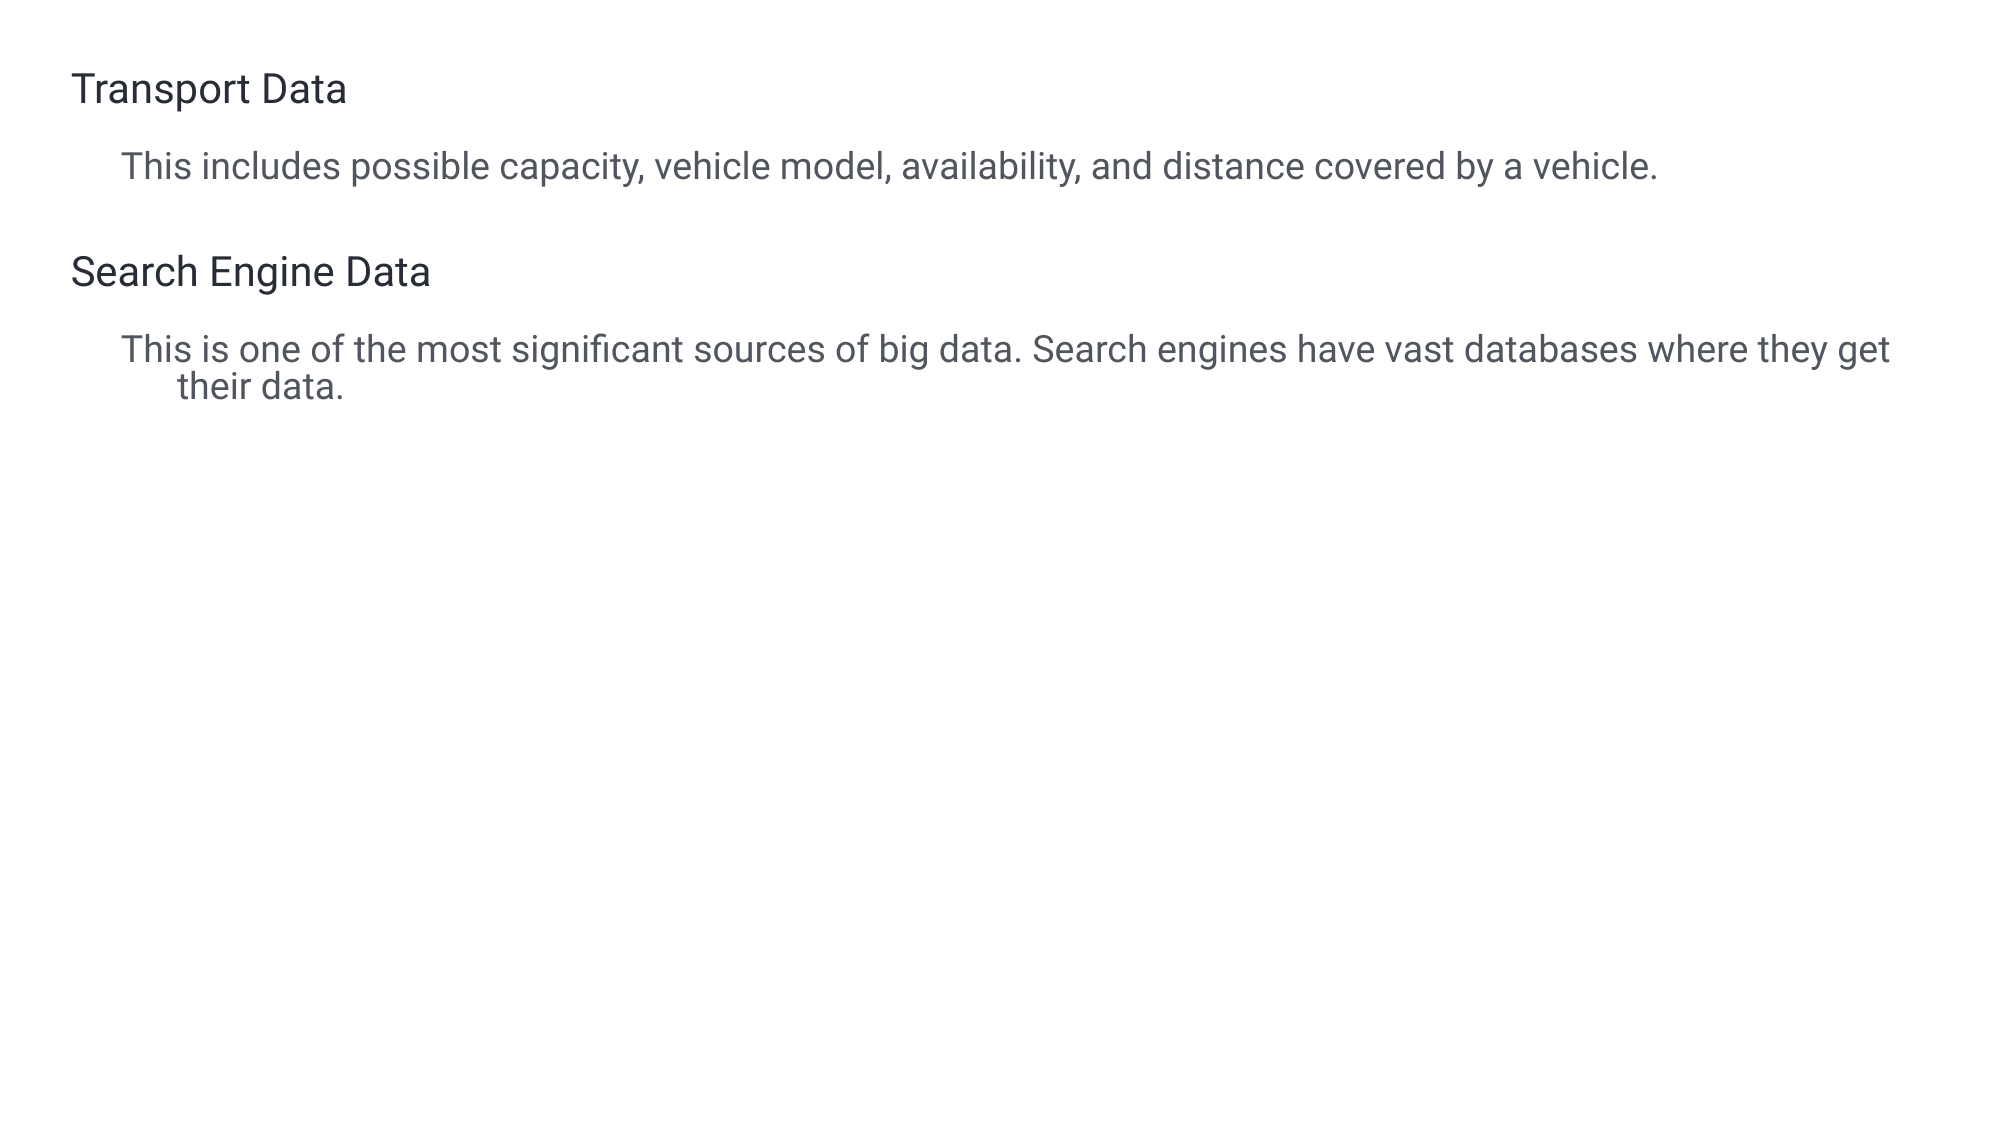

Transport Data
This includes possible capacity, vehicle model, availability, and distance covered by a vehicle.
Search Engine Data
This is one of the most significant sources of big data. Search engines have vast databases where they get their data.